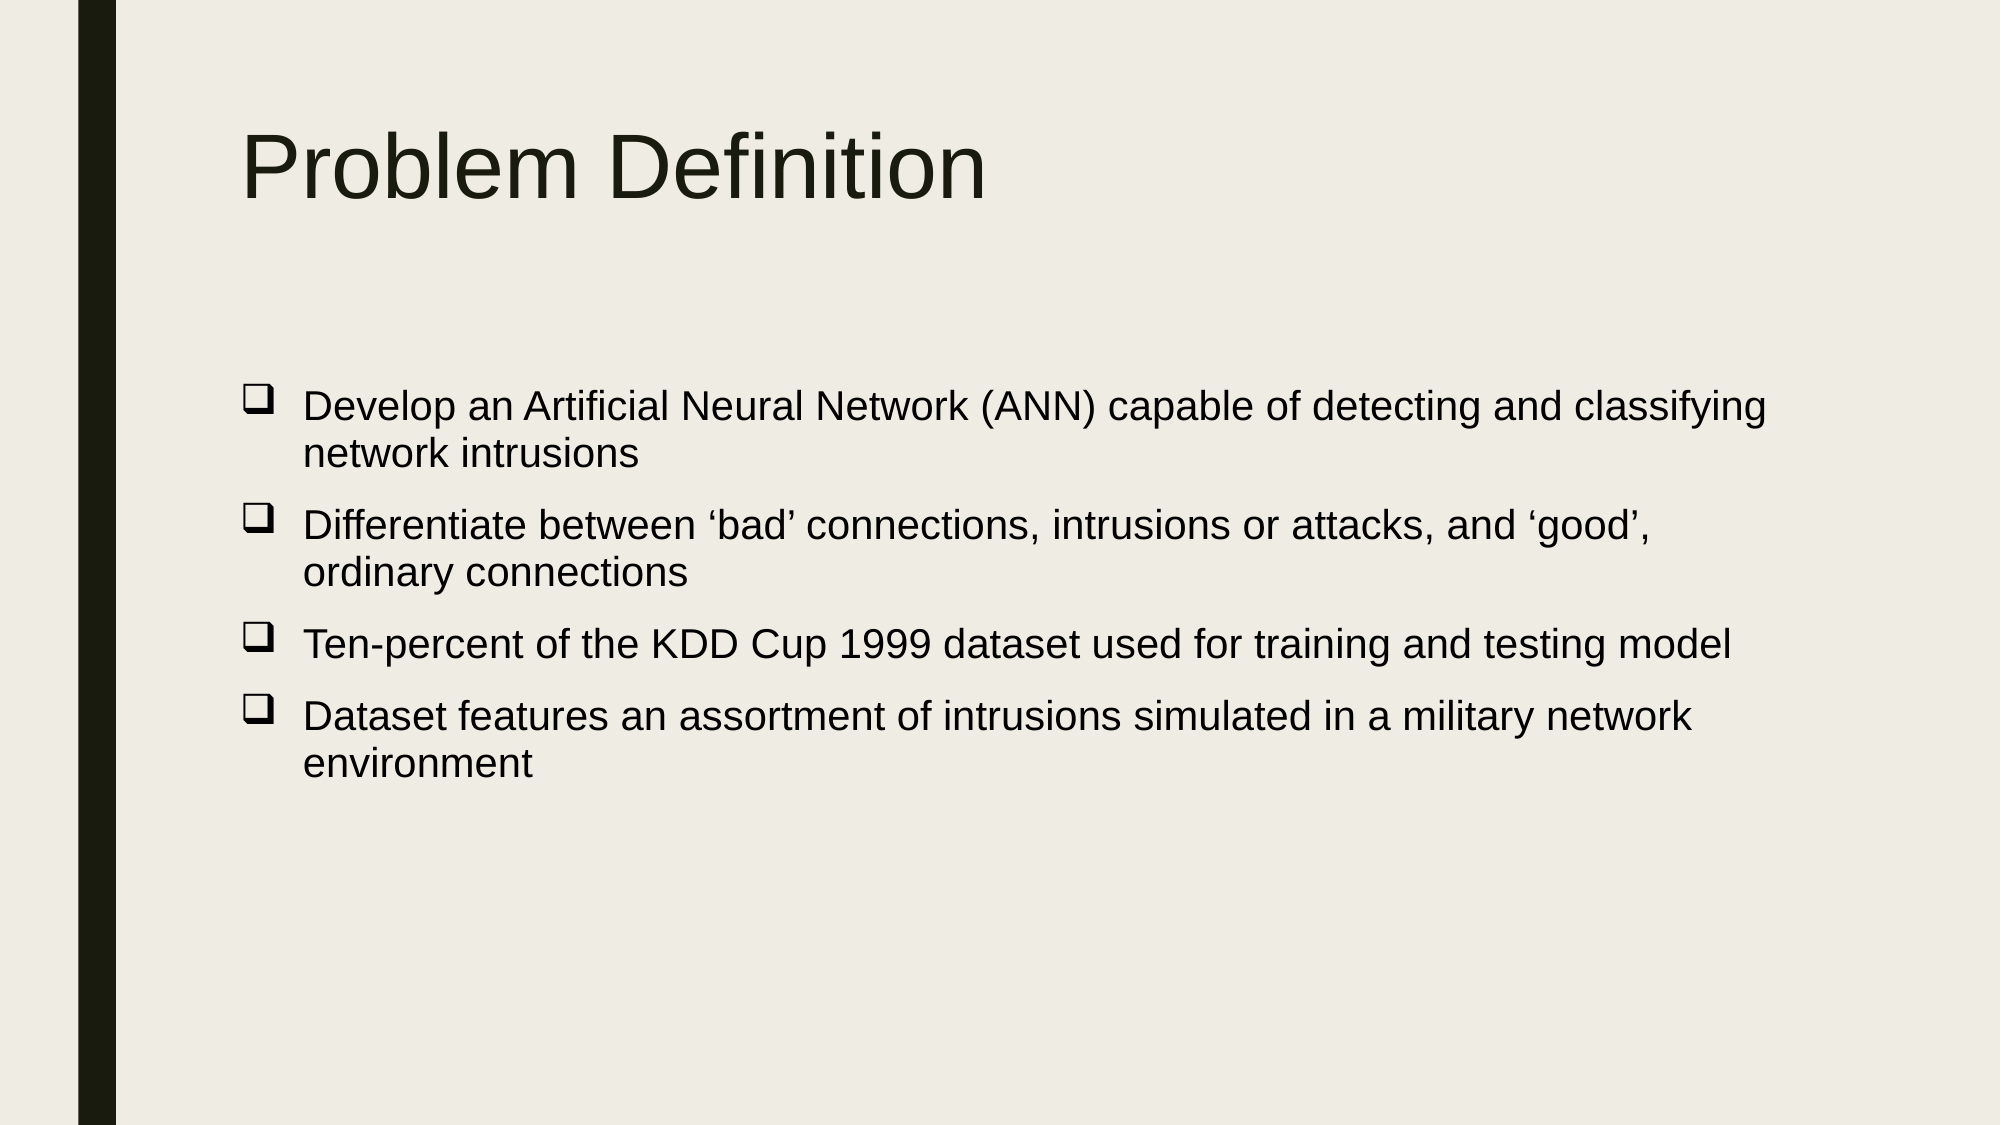

# Problem Definition
Develop an Artificial Neural Network (ANN) capable of detecting and classifying network intrusions
Differentiate between ‘bad’ connections, intrusions or attacks, and ‘good’, ordinary connections
Ten-percent of the KDD Cup 1999 dataset used for training and testing model
Dataset features an assortment of intrusions simulated in a military network environment